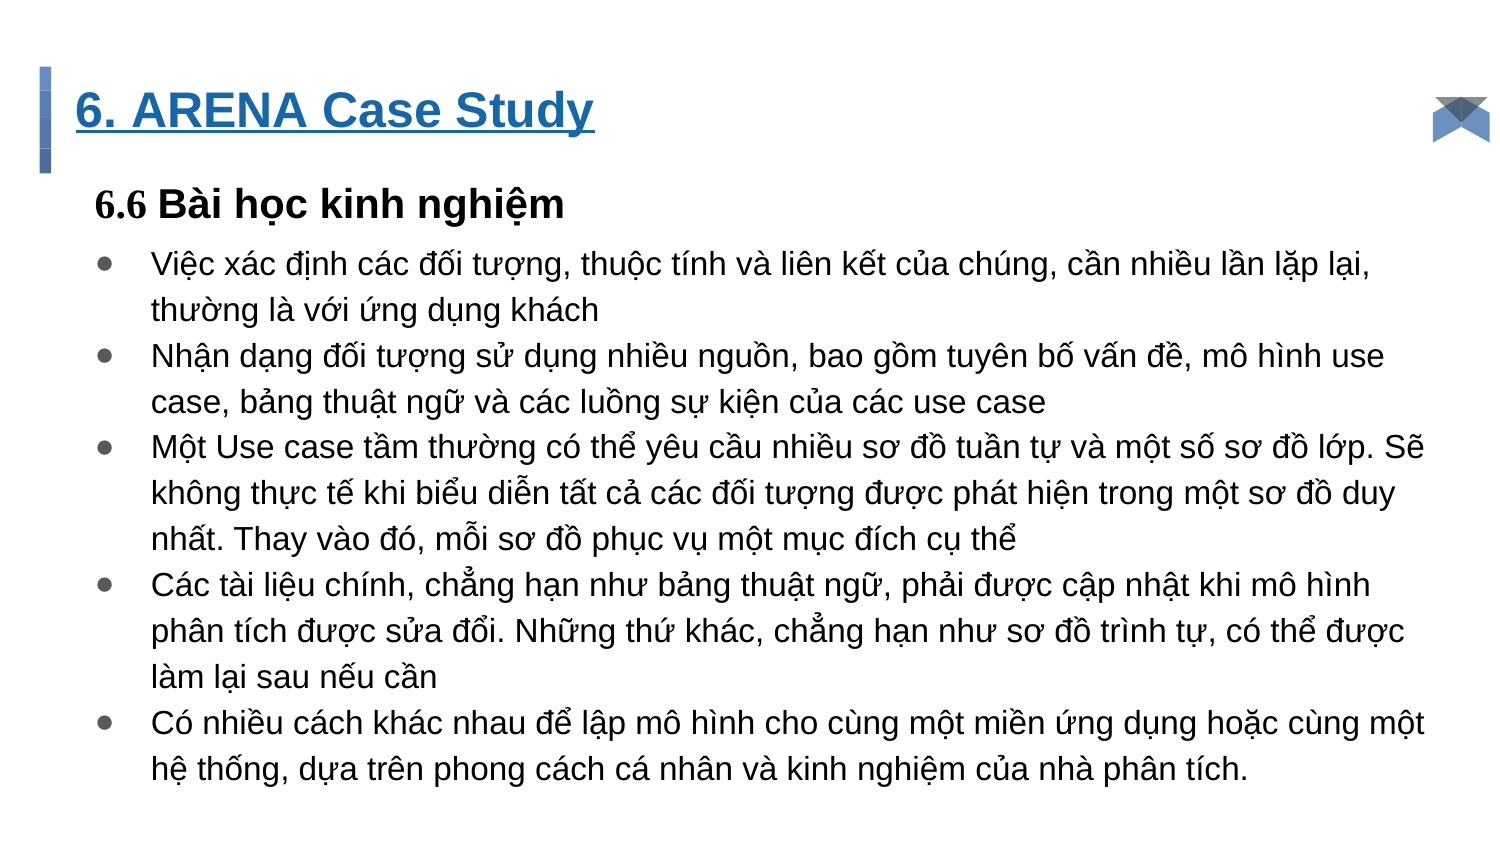

# 6. ARENA Case Study

6.6 Bài học kinh nghiệm
Việc xác định các đối tượng, thuộc tính và liên kết của chúng, cần nhiều lần lặp lại, thường là với ứng dụng khách
Nhận dạng đối tượng sử dụng nhiều nguồn, bao gồm tuyên bố vấn đề, mô hình use case, bảng thuật ngữ và các luồng sự kiện của các use case
Một Use case tầm thường có thể yêu cầu nhiều sơ đồ tuần tự và một số sơ đồ lớp. Sẽ không thực tế khi biểu diễn tất cả các đối tượng được phát hiện trong một sơ đồ duy nhất. Thay vào đó, mỗi sơ đồ phục vụ một mục đích cụ thể
Các tài liệu chính, chẳng hạn như bảng thuật ngữ, phải được cập nhật khi mô hình phân tích được sửa đổi. Những thứ khác, chẳng hạn như sơ đồ trình tự, có thể được làm lại sau nếu cần
Có nhiều cách khác nhau để lập mô hình cho cùng một miền ứng dụng hoặc cùng một hệ thống, dựa trên phong cách cá nhân và kinh nghiệm của nhà phân tích.